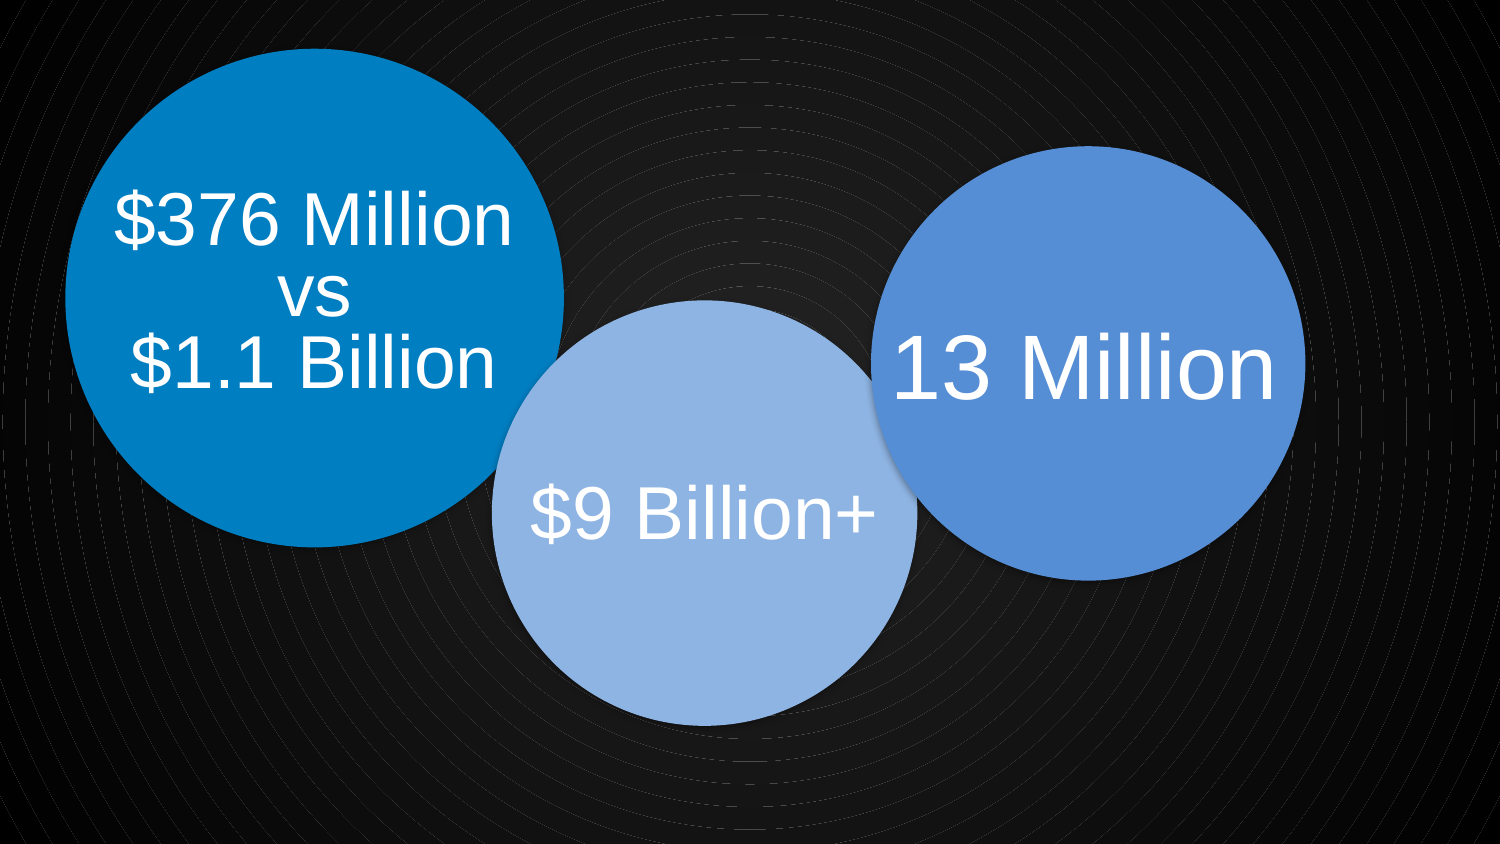

$376 Million
vs
$1.1 Billion

13 Million

$9 Billion+